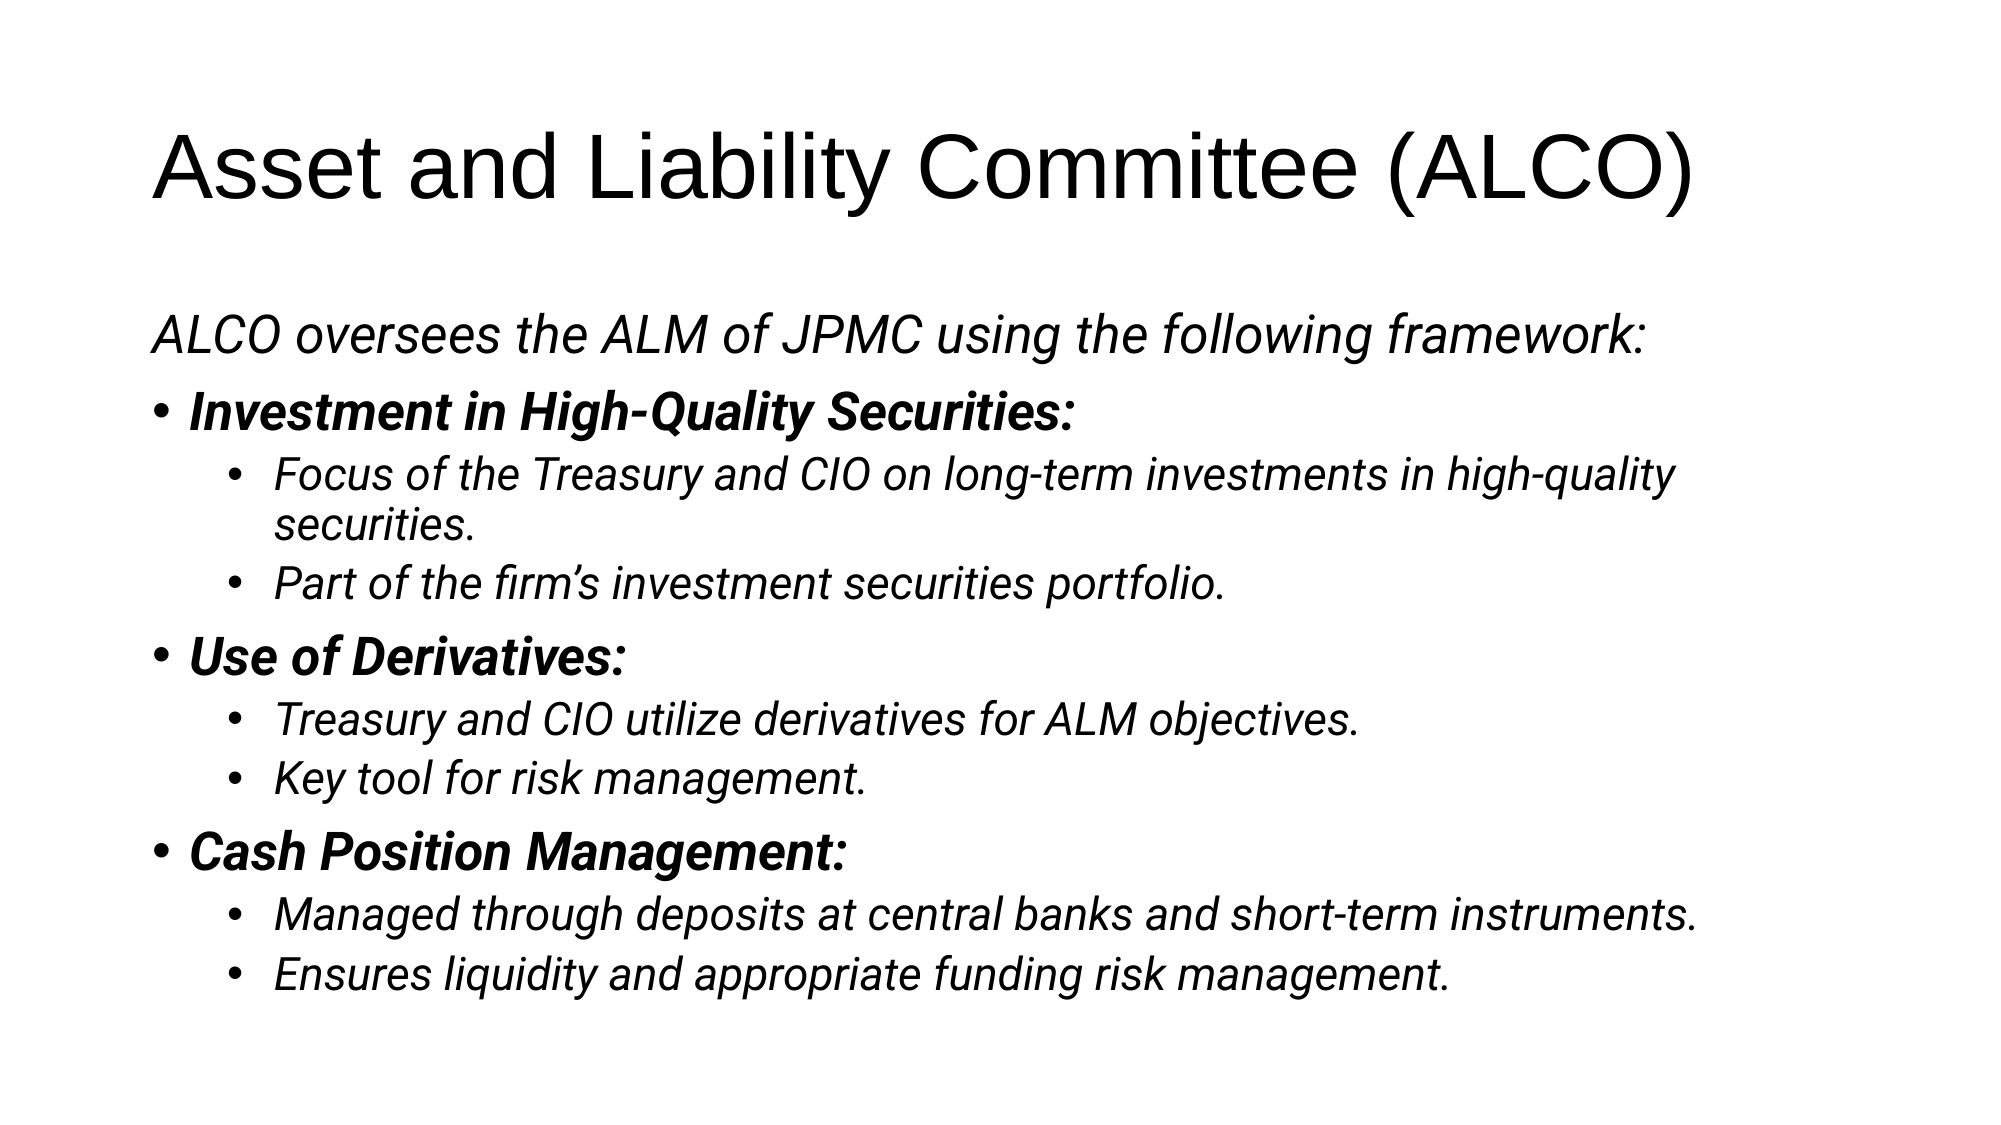

# Asset and Liability Committee (ALCO)
ALCO oversees the ALM of JPMC using the following framework:
Investment in High-Quality Securities:
Focus of the Treasury and CIO on long-term investments in high-quality securities.
Part of the firm’s investment securities portfolio.
Use of Derivatives:
Treasury and CIO utilize derivatives for ALM objectives.
Key tool for risk management.
Cash Position Management:
Managed through deposits at central banks and short-term instruments.
Ensures liquidity and appropriate funding risk management.